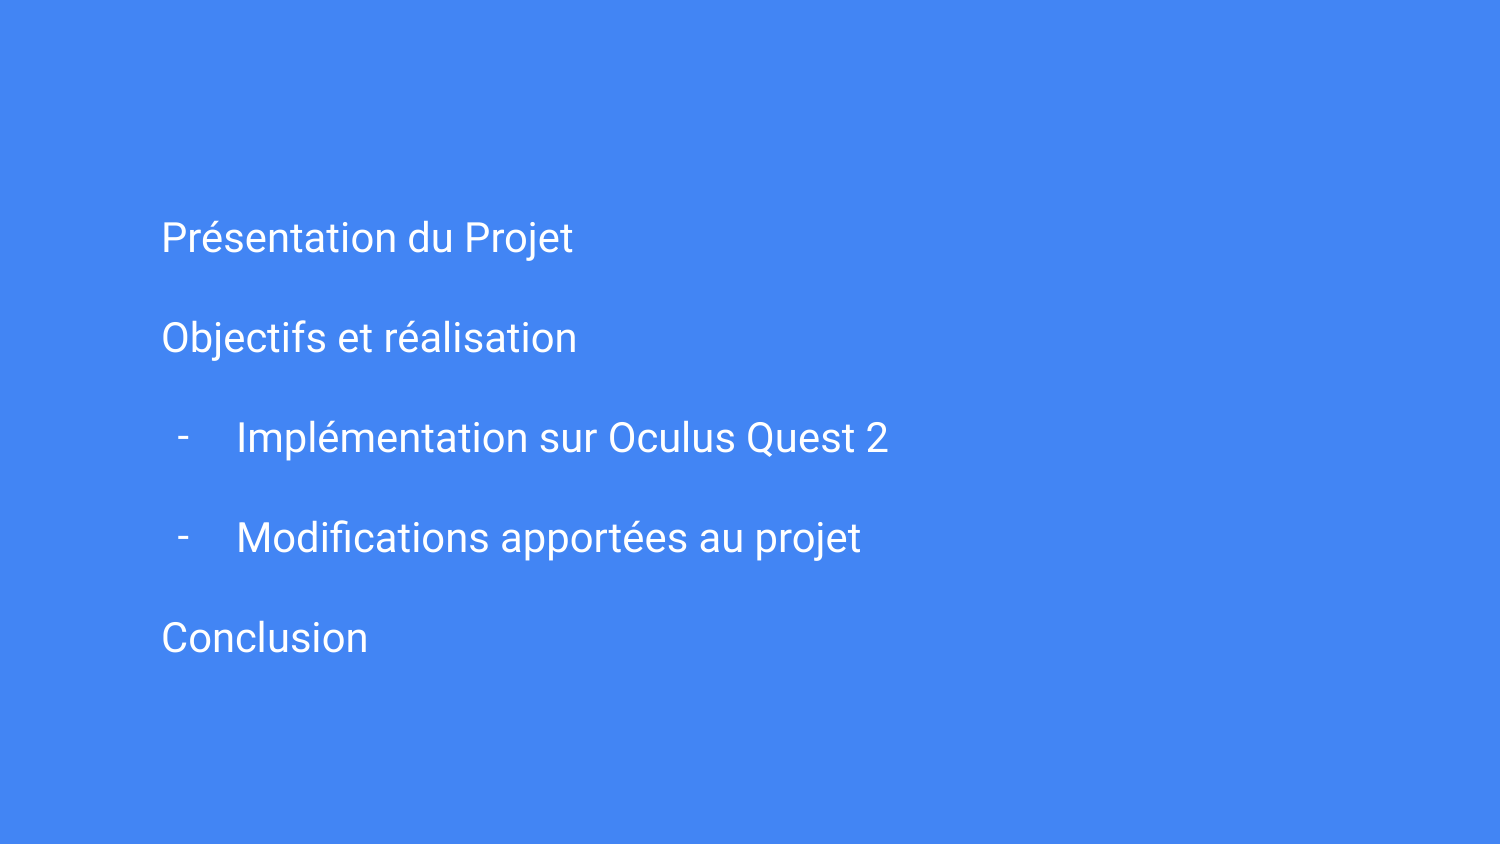

# Présentation du Projet

Objectifs et réalisation

Implémentation sur Oculus Quest 2

Modifications apportées au projet

Conclusion